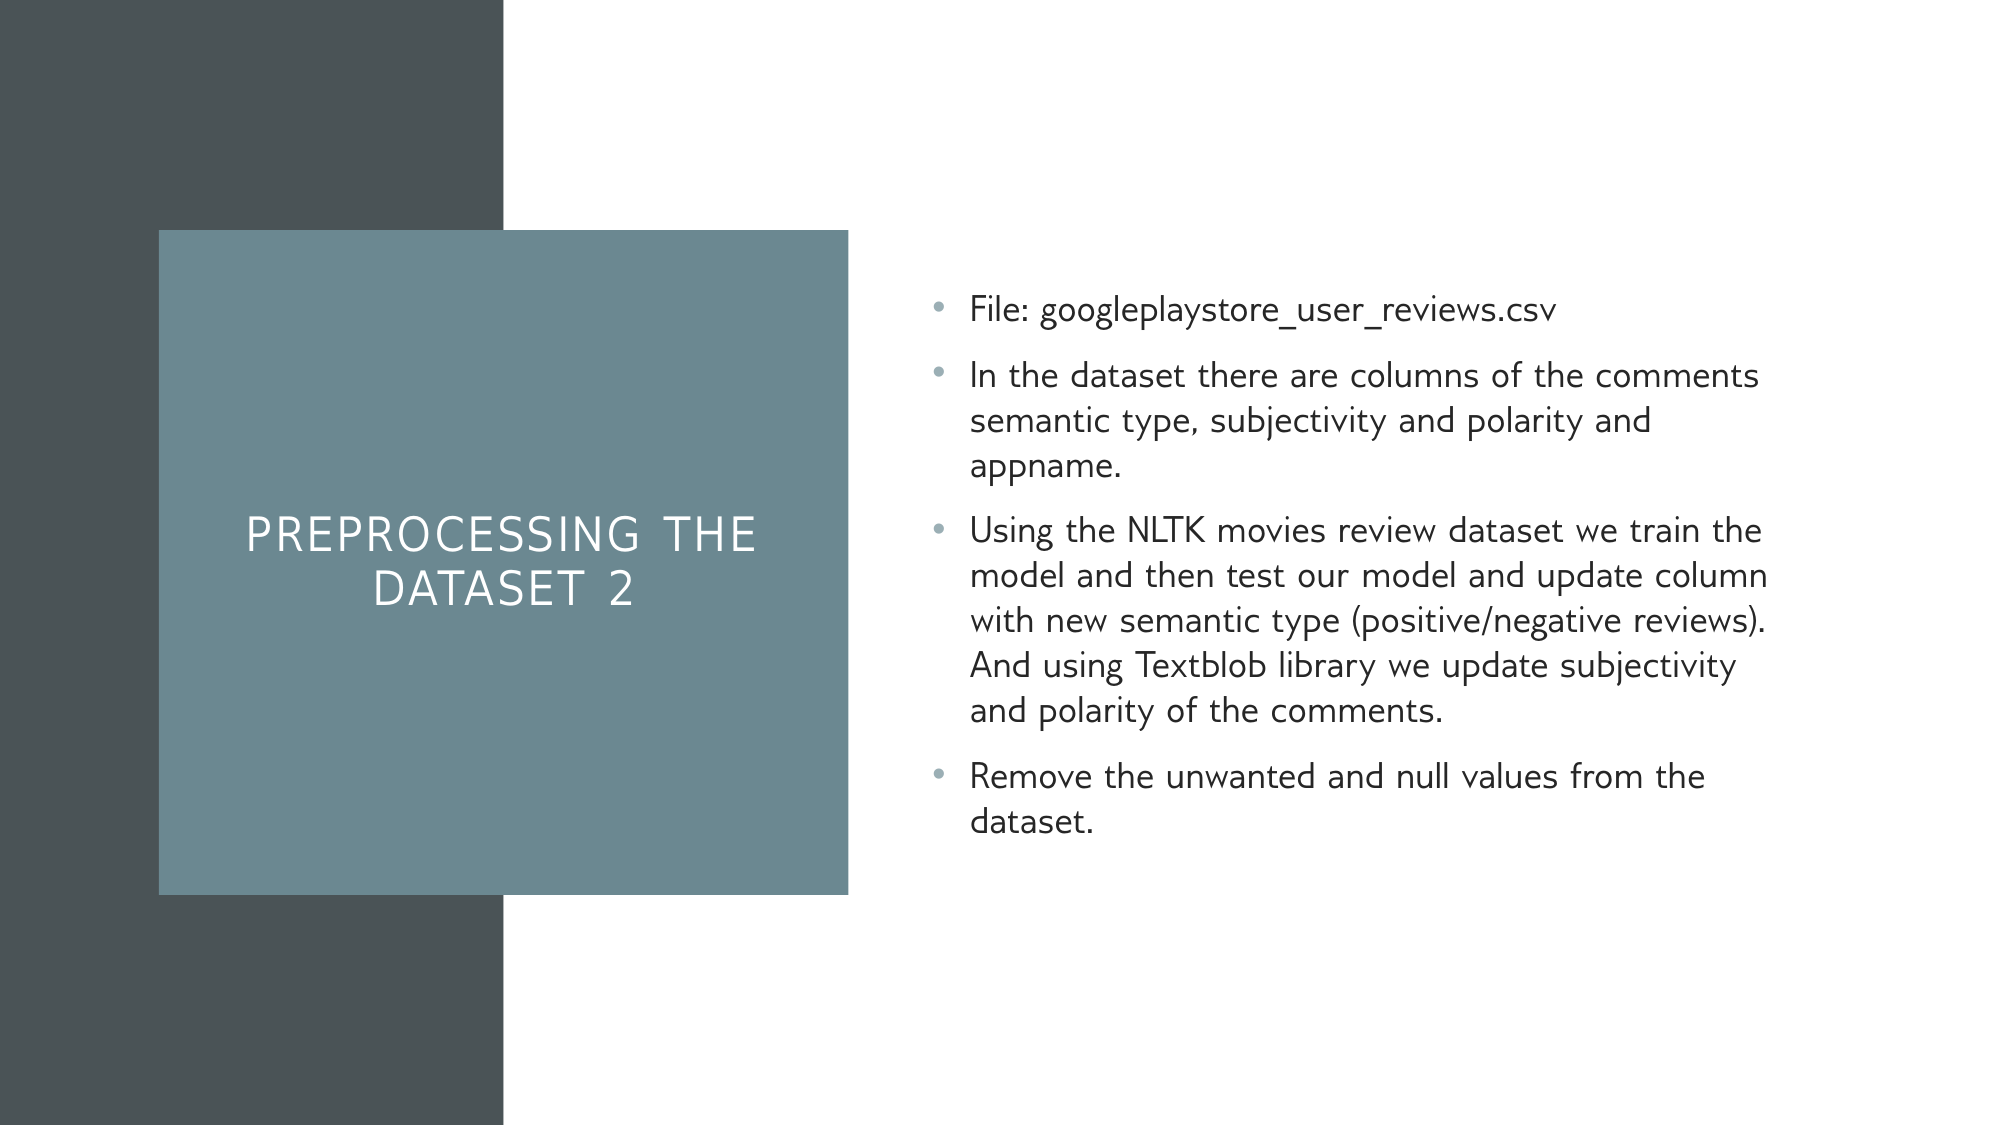

# Preprocessing the dataset 2
File: googleplaystore_user_reviews.csv
In the dataset there are columns of the comments semantic type, subjectivity and polarity and appname.
Using the NLTK movies review dataset we train the model and then test our model and update column with new semantic type (positive/negative reviews). And using Textblob library we update subjectivity and polarity of the comments.
Remove the unwanted and null values from the dataset.